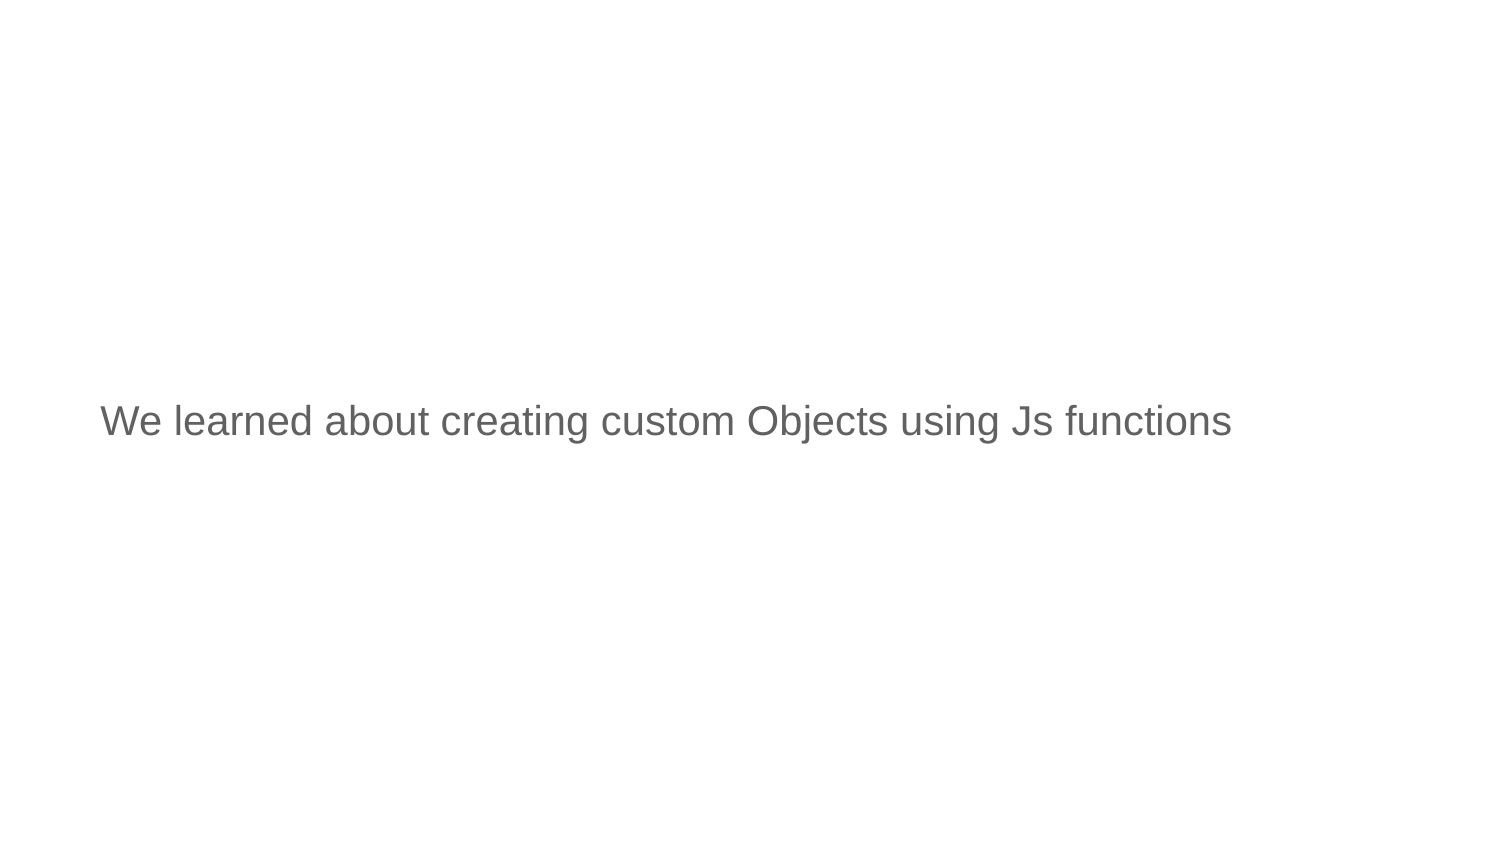

We learned about creating custom Objects using Js functions